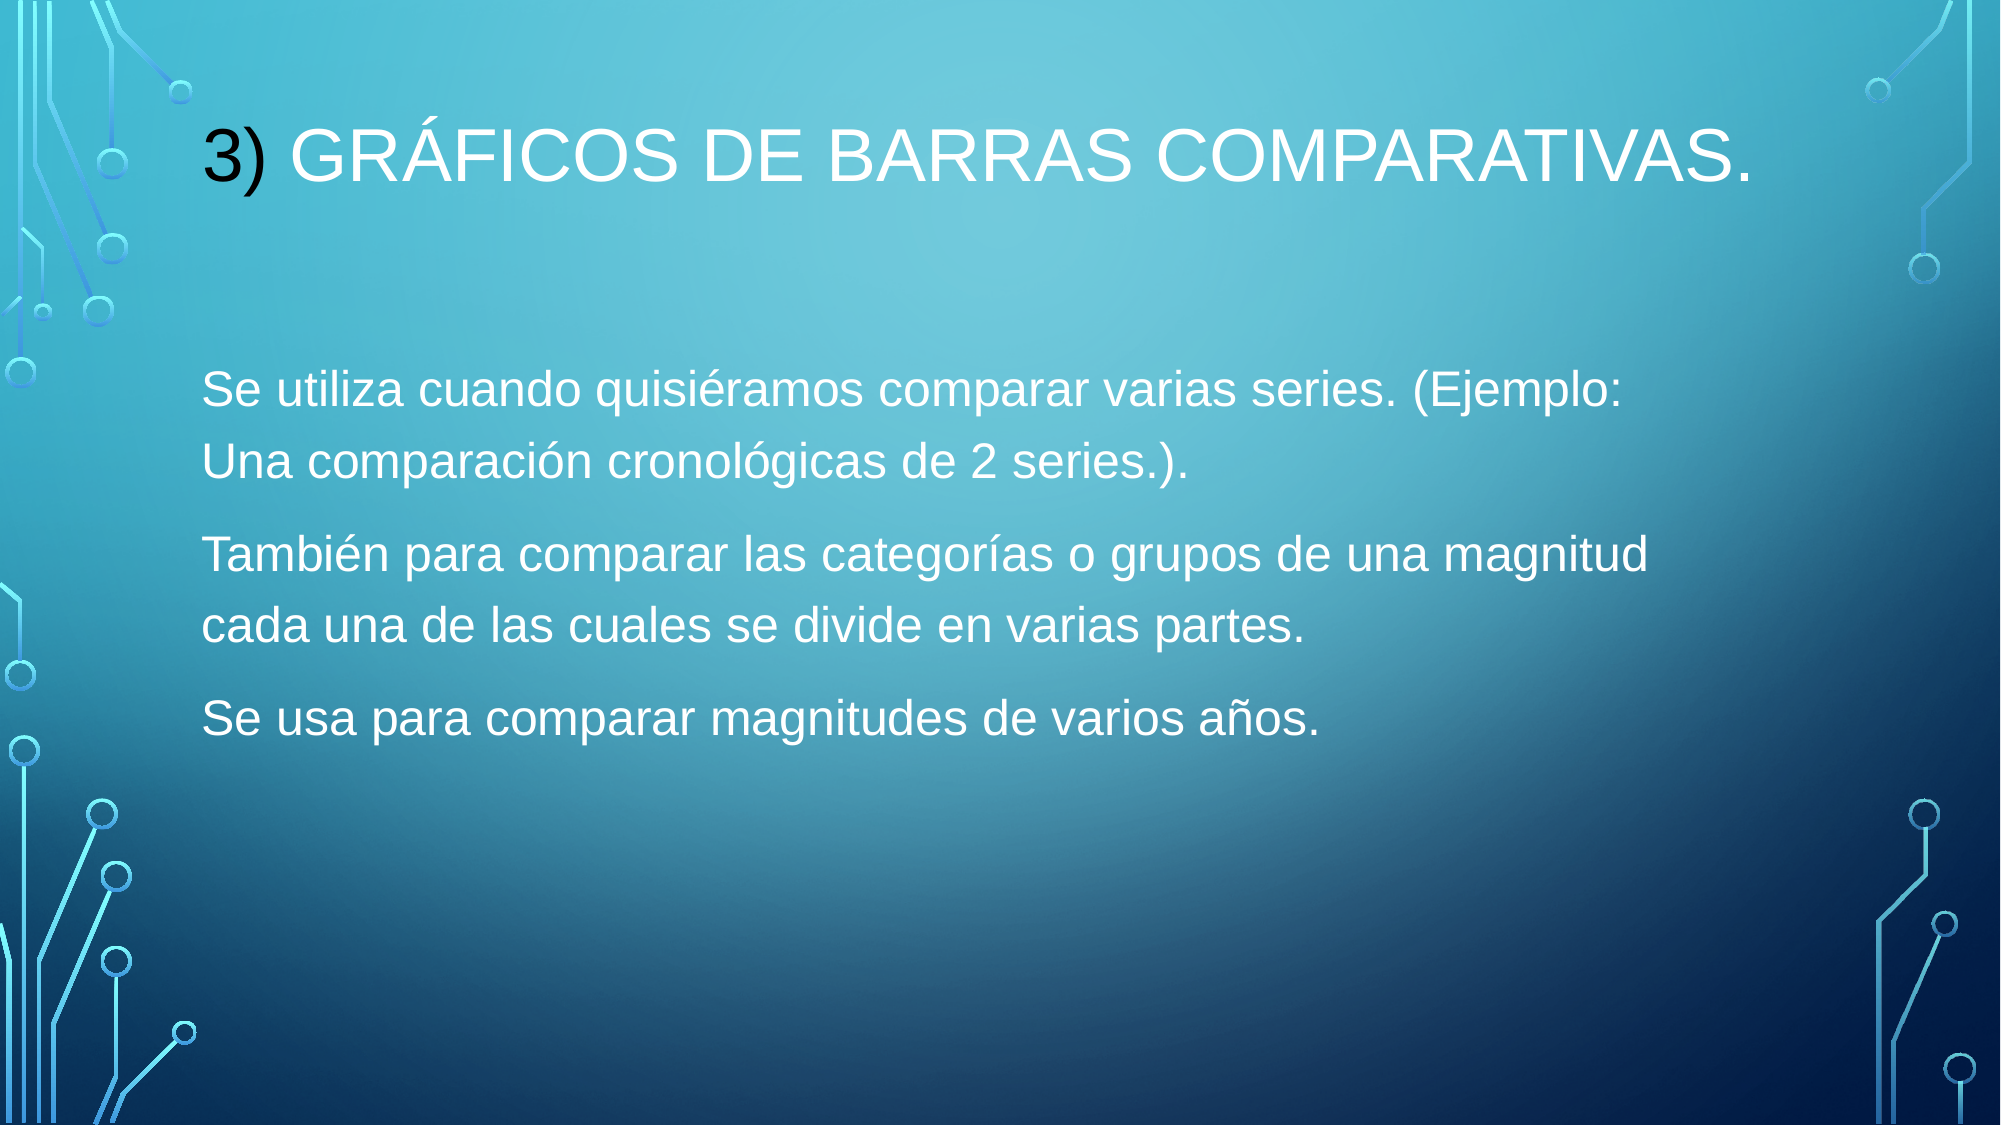

# 3) Gráficos de Barras comparativas.
Se utiliza cuando quisiéramos comparar varias series. (Ejemplo: Una comparación cronológicas de 2 series.).
También para comparar las categorías o grupos de una magnitud cada una de las cuales se divide en varias partes.
Se usa para comparar magnitudes de varios años.